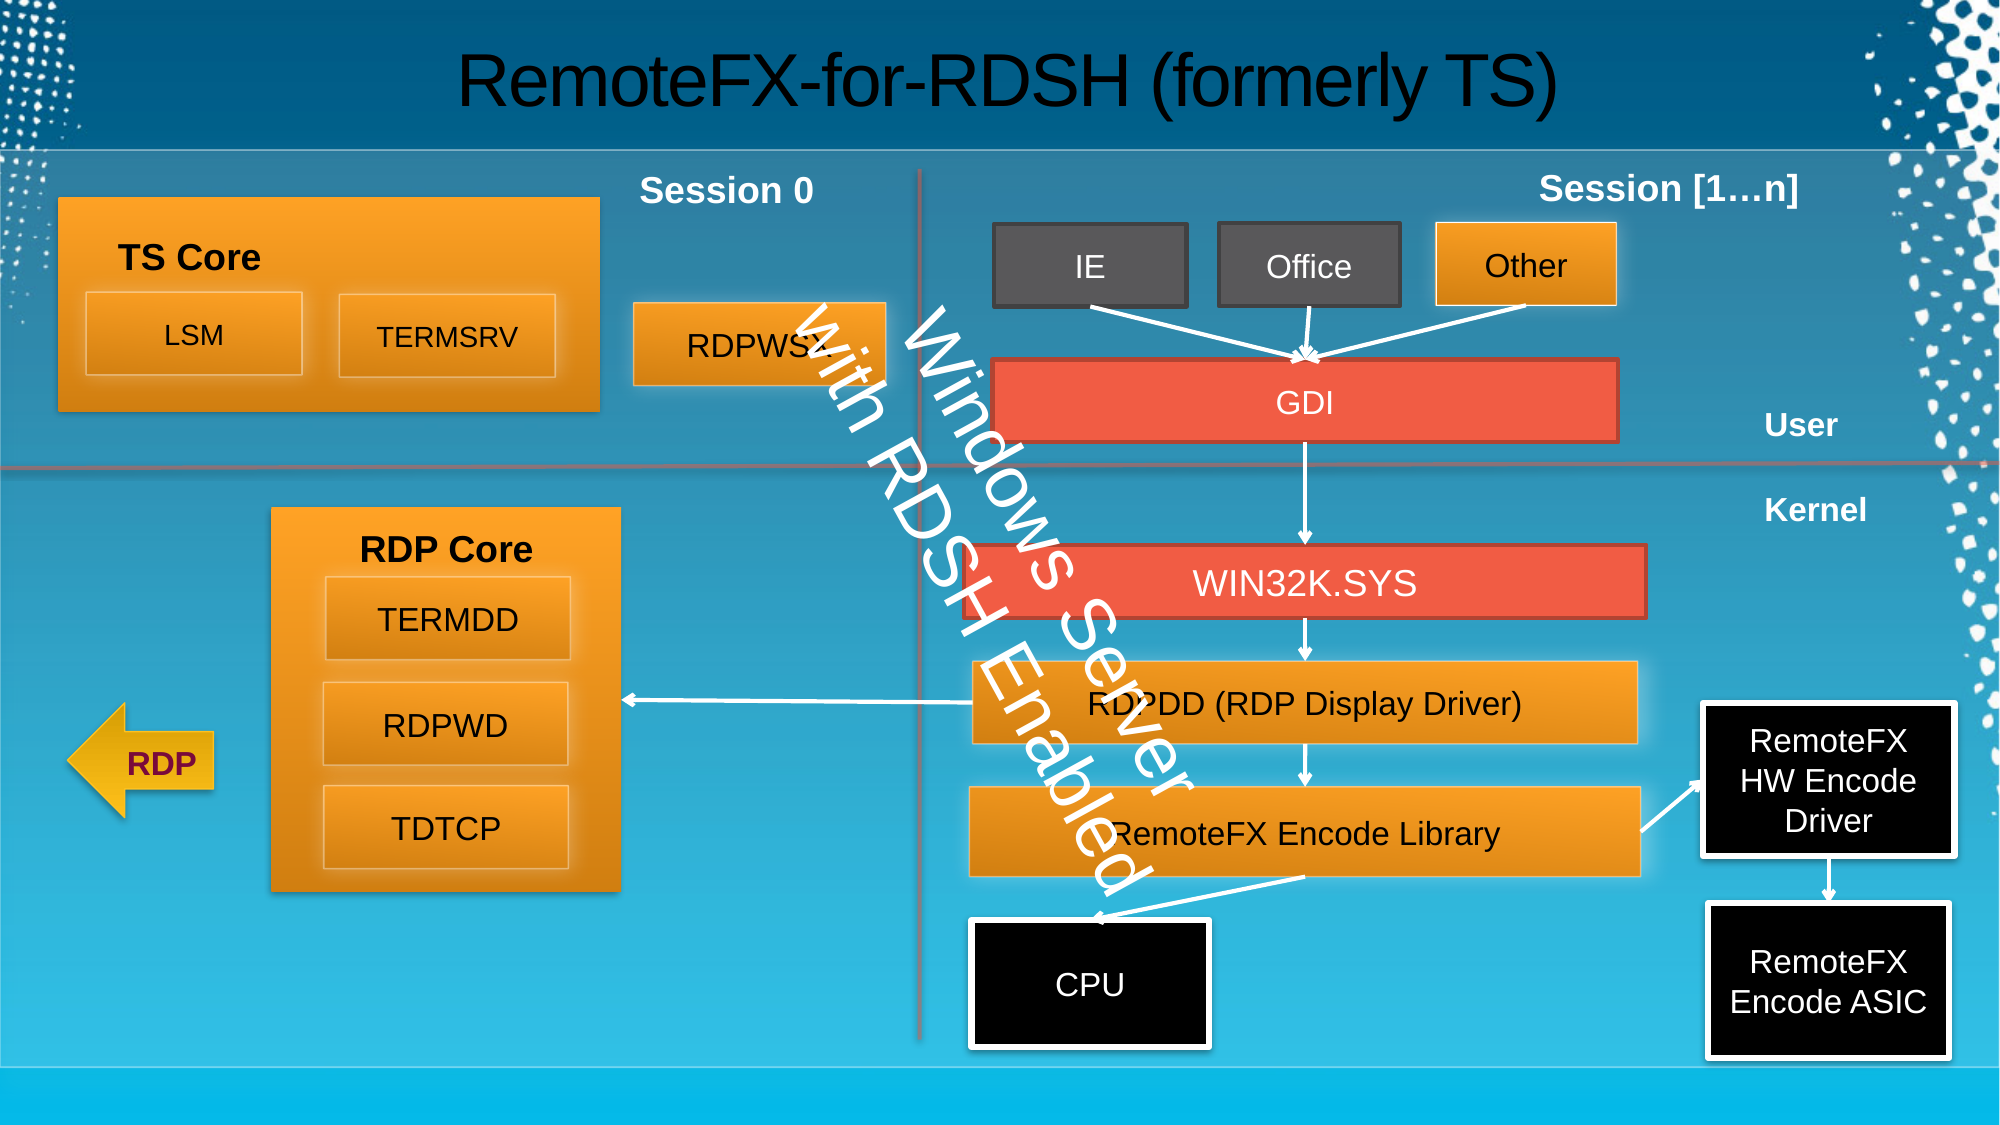

# RemoteFX-for-RDSH (formerly TS)

Session [1…n]
Session 0

TS Core
LSM
TERMSRV
Other
Office
IE
RDPWSX
GDI
User
Kernel
Windows Server with RDSH Enabled

RDP Core
TERMDD
RDPWD
TDTCP
WIN32K.SYS
RDPDD (RDP Display Driver)
RemoteFX HW Encode Driver

RDP
RemoteFX Encode Library
RemoteFX Encode ASIC
CPU